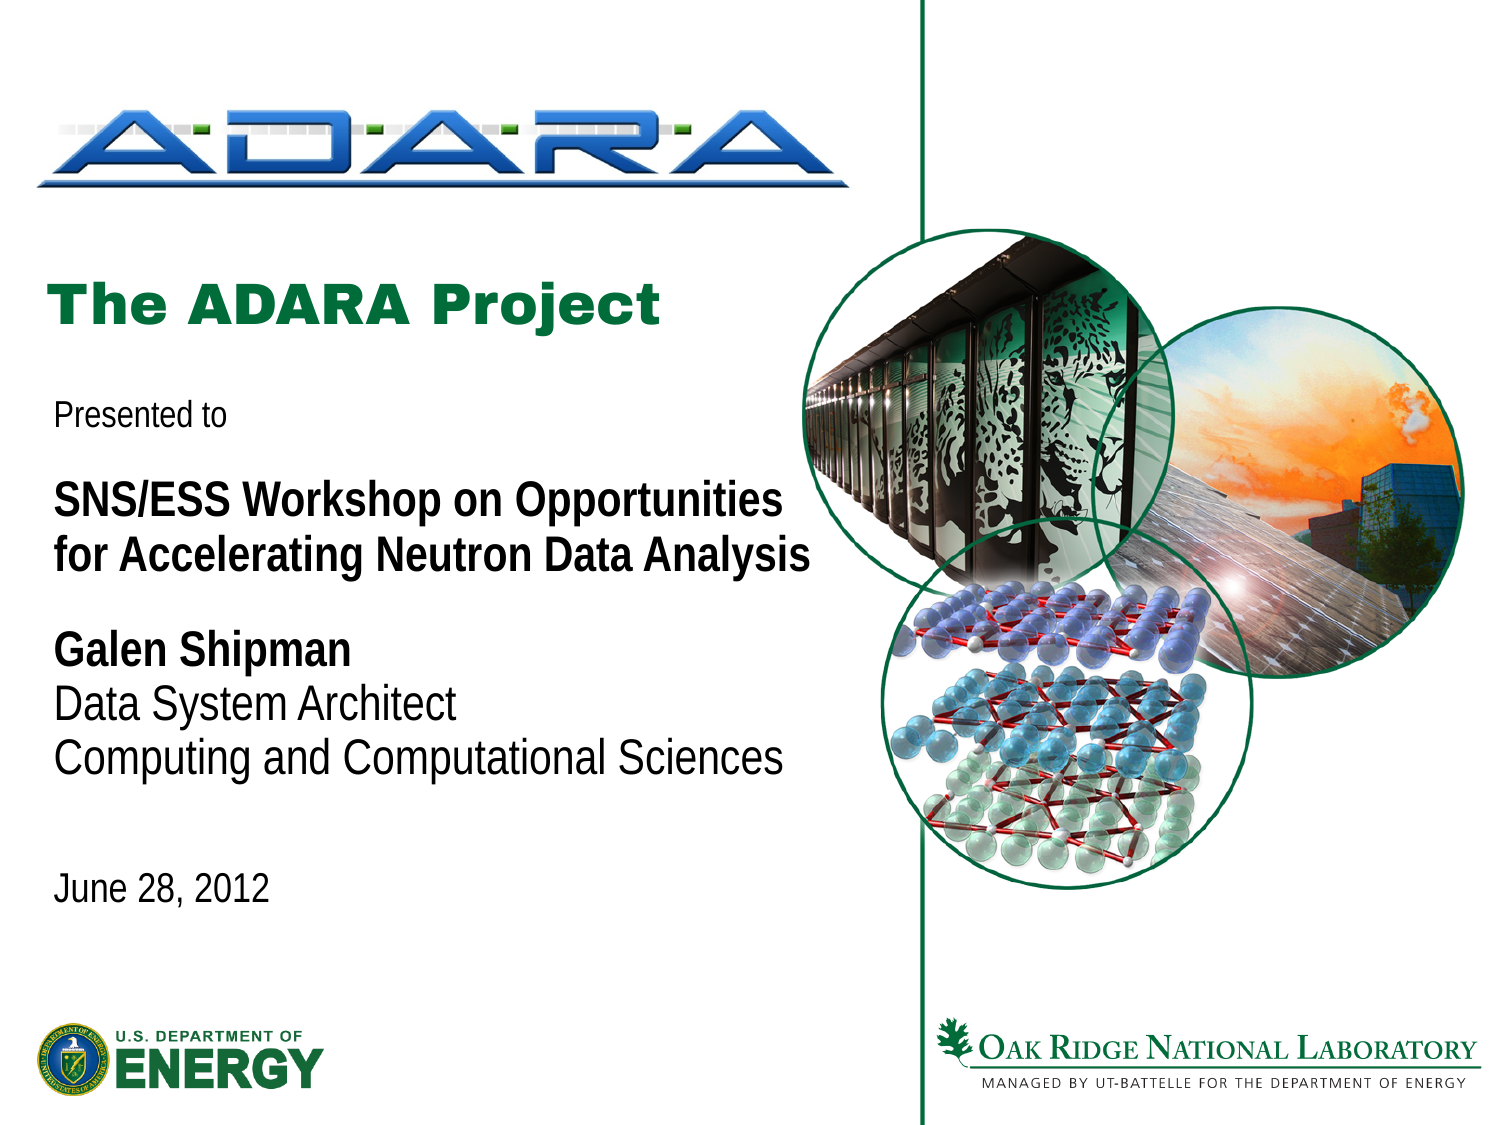

# The ADARA Project
Presented to
SNS/ESS Workshop on Opportunities for Accelerating Neutron Data Analysis
Galen Shipman
Data System Architect
Computing and Computational Sciences

June 28, 2012